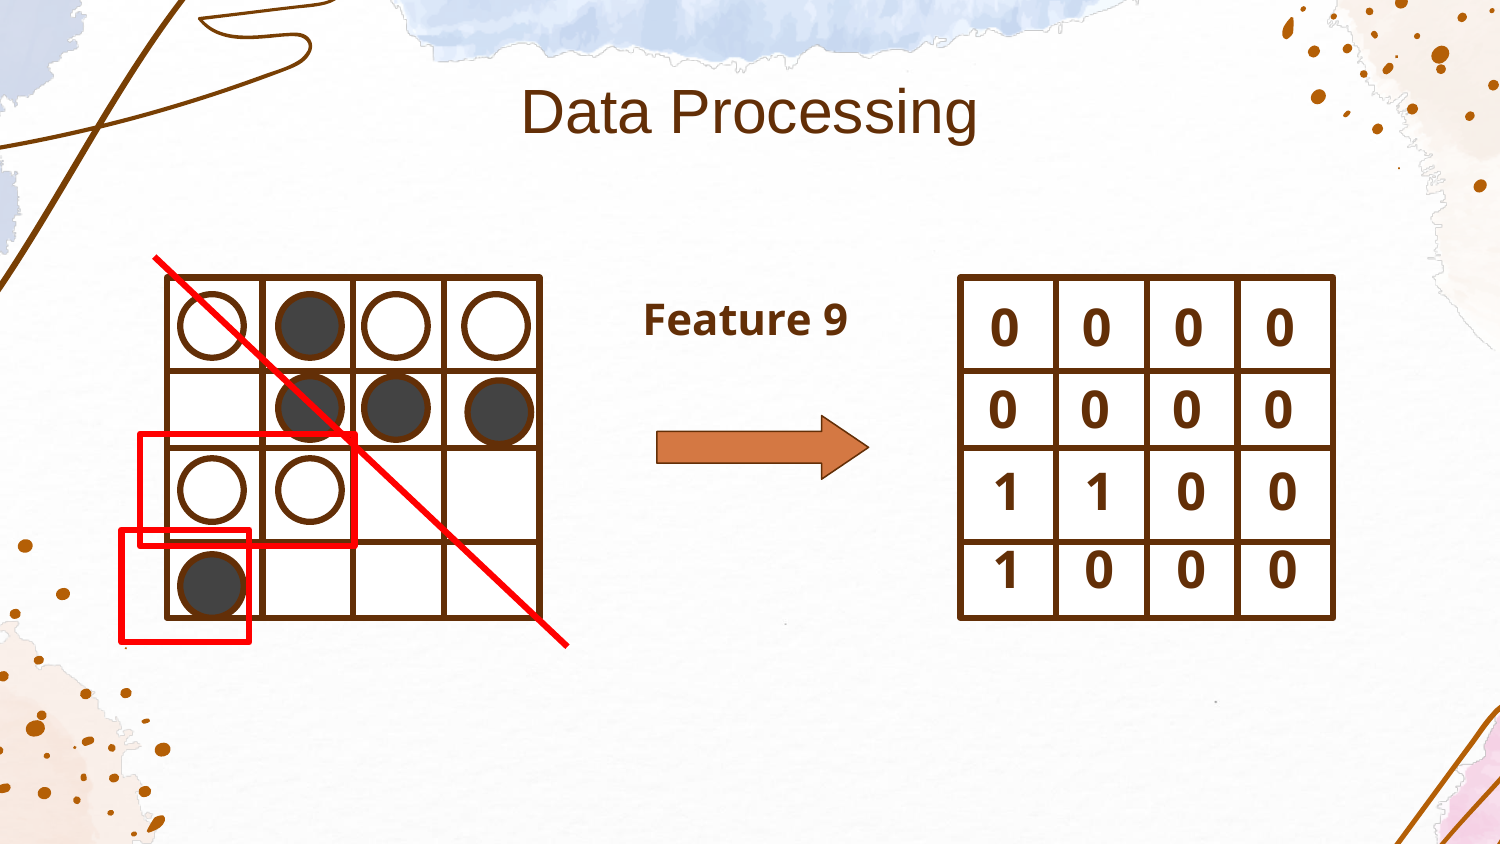

# Data Processing

Feature 9
0
0
0
0

0
0
0
0

1
1
0
0

1
0
0
0